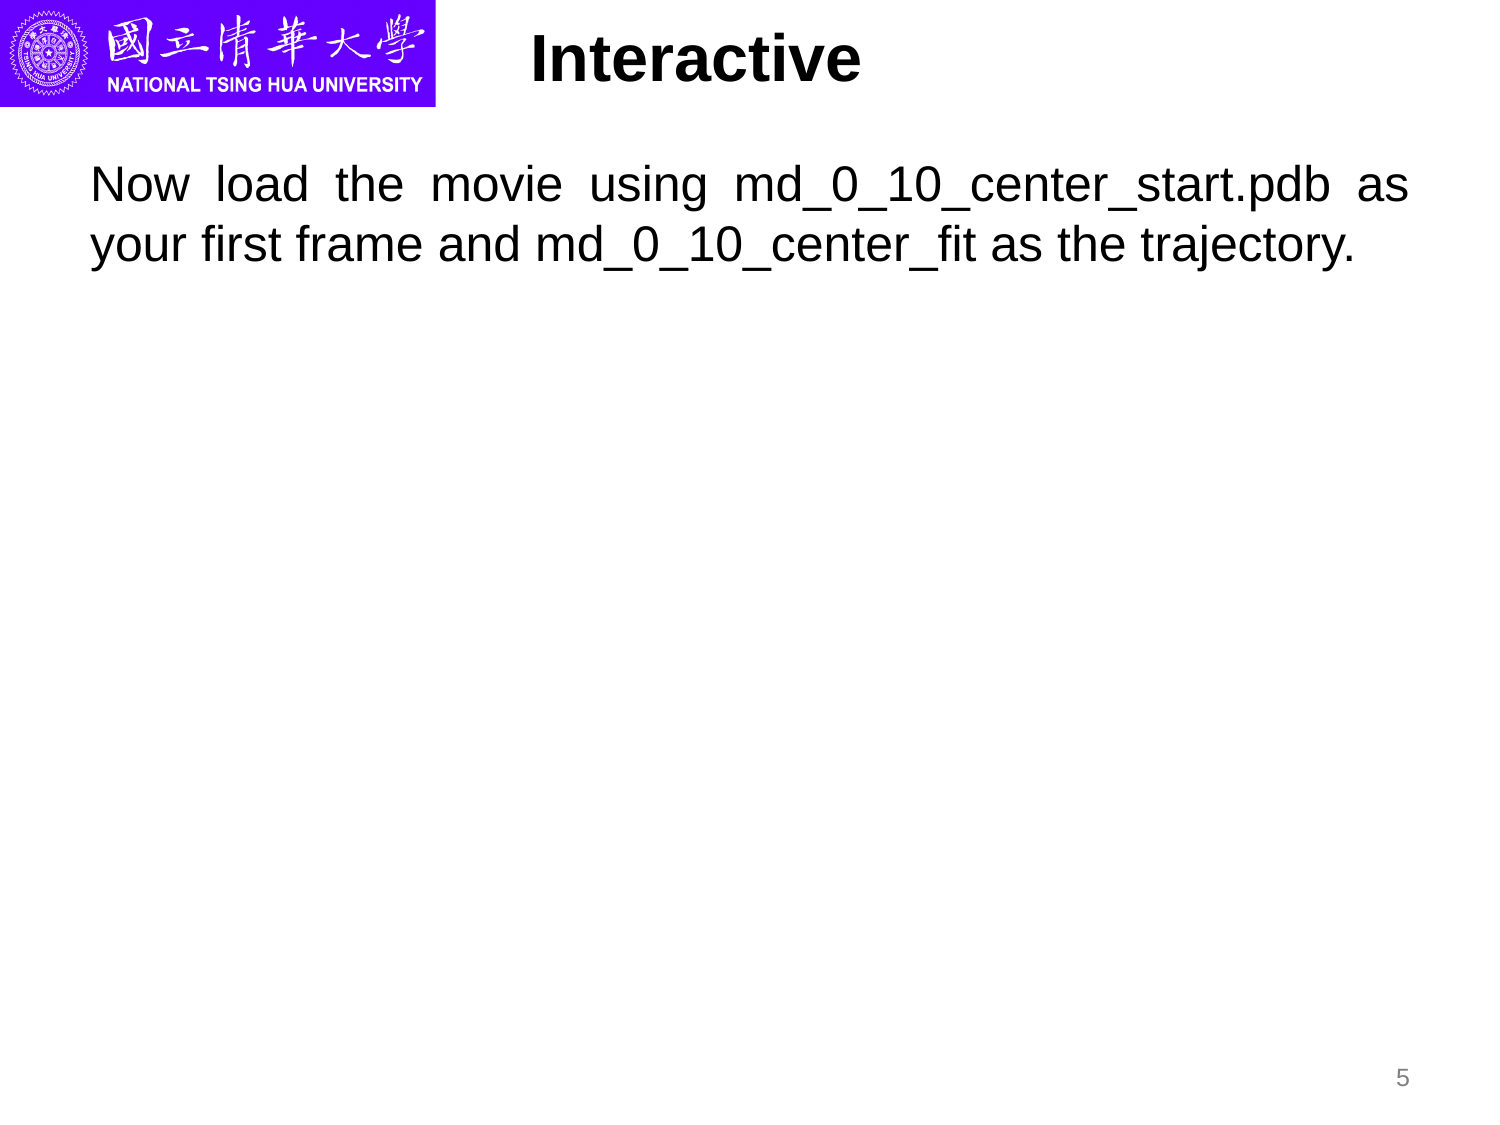

# Interactive
Now load the movie using md_0_10_center_start.pdb as your first frame and md_0_10_center_fit as the trajectory.
5